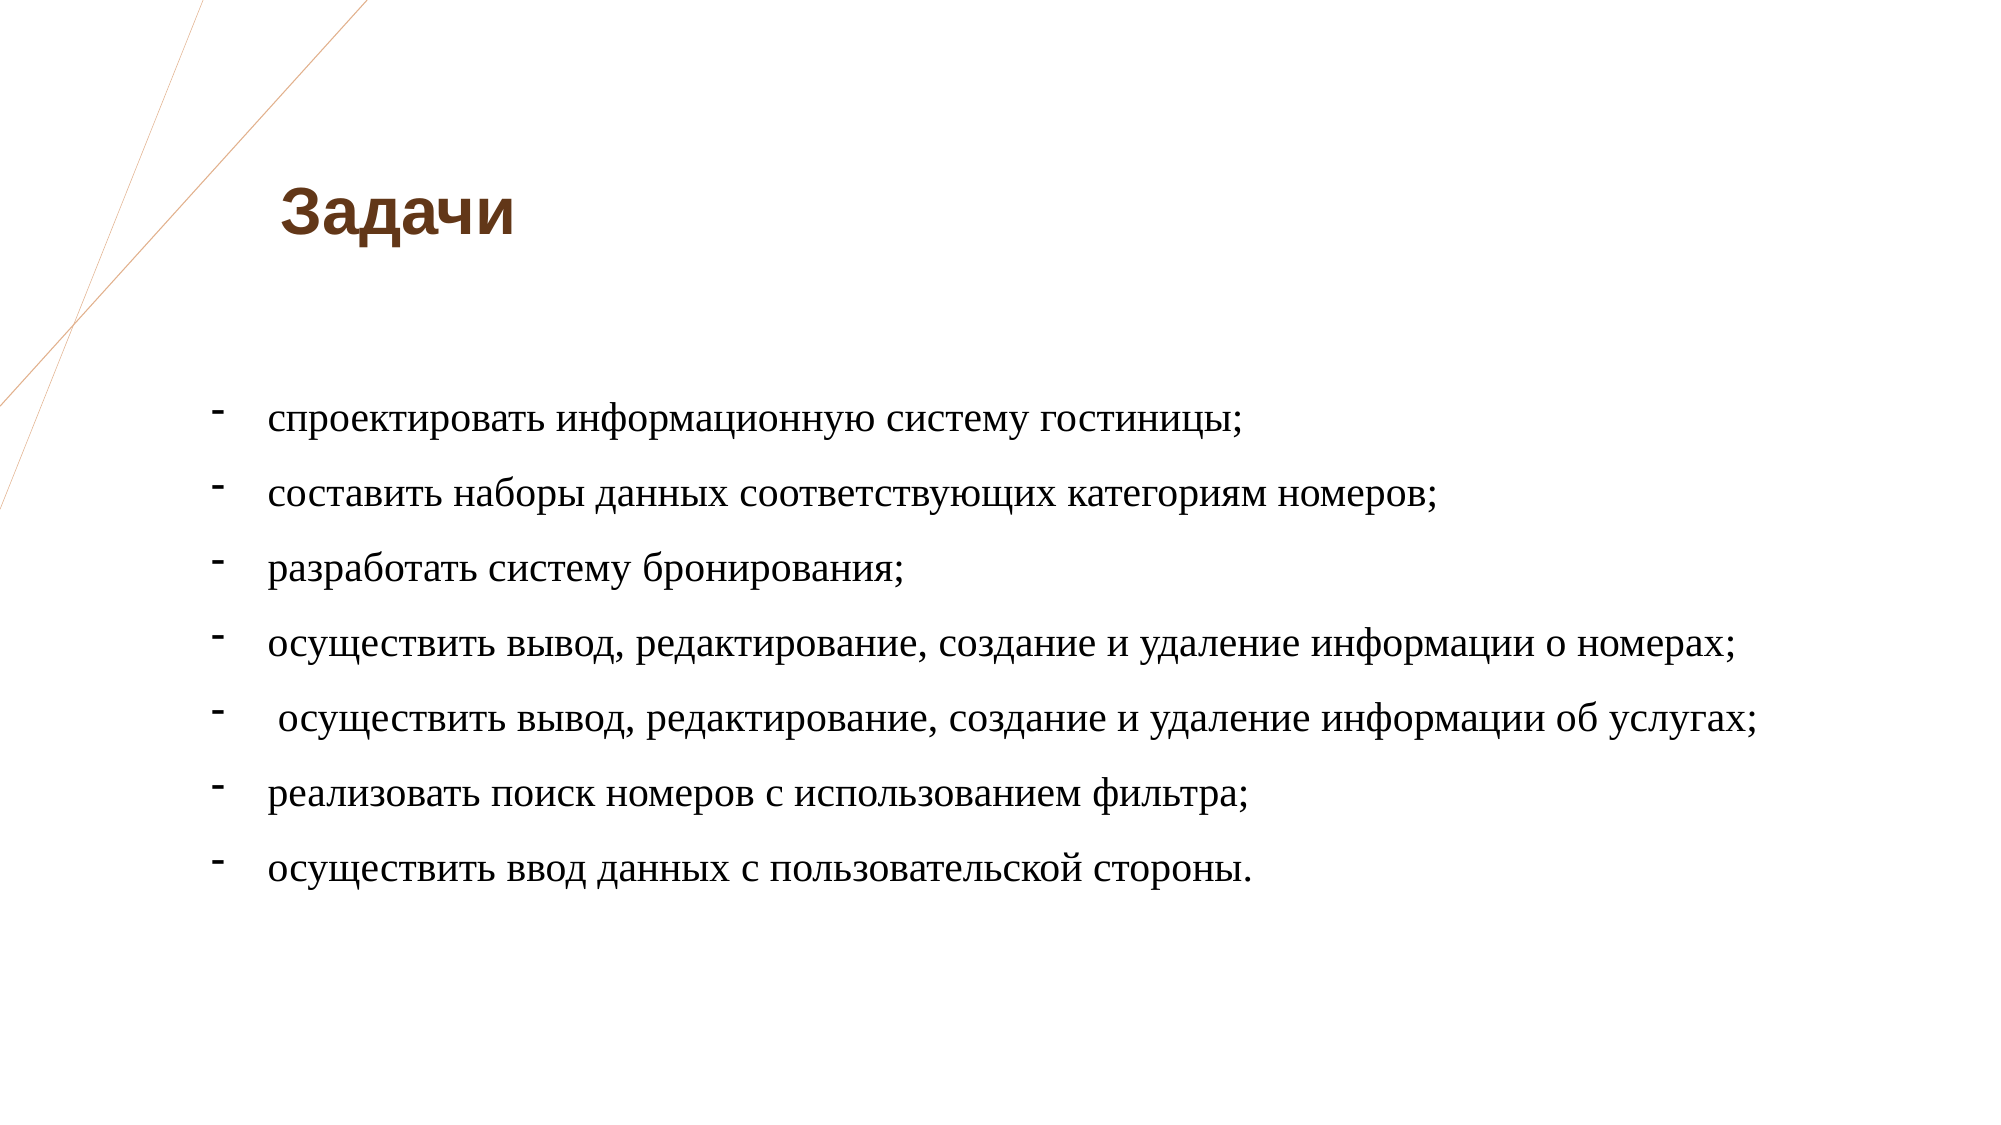

Задачи
спроектировать информационную систему гостиницы;
составить наборы данных соответствующих категориям номеров;
разработать систему бронирования;
осуществить вывод, редактирование, создание и удаление информации о номерах;
 осуществить вывод, редактирование, создание и удаление информации об услугах;
реализовать поиск номеров с использованием фильтра;
осуществить ввод данных с пользовательской стороны.